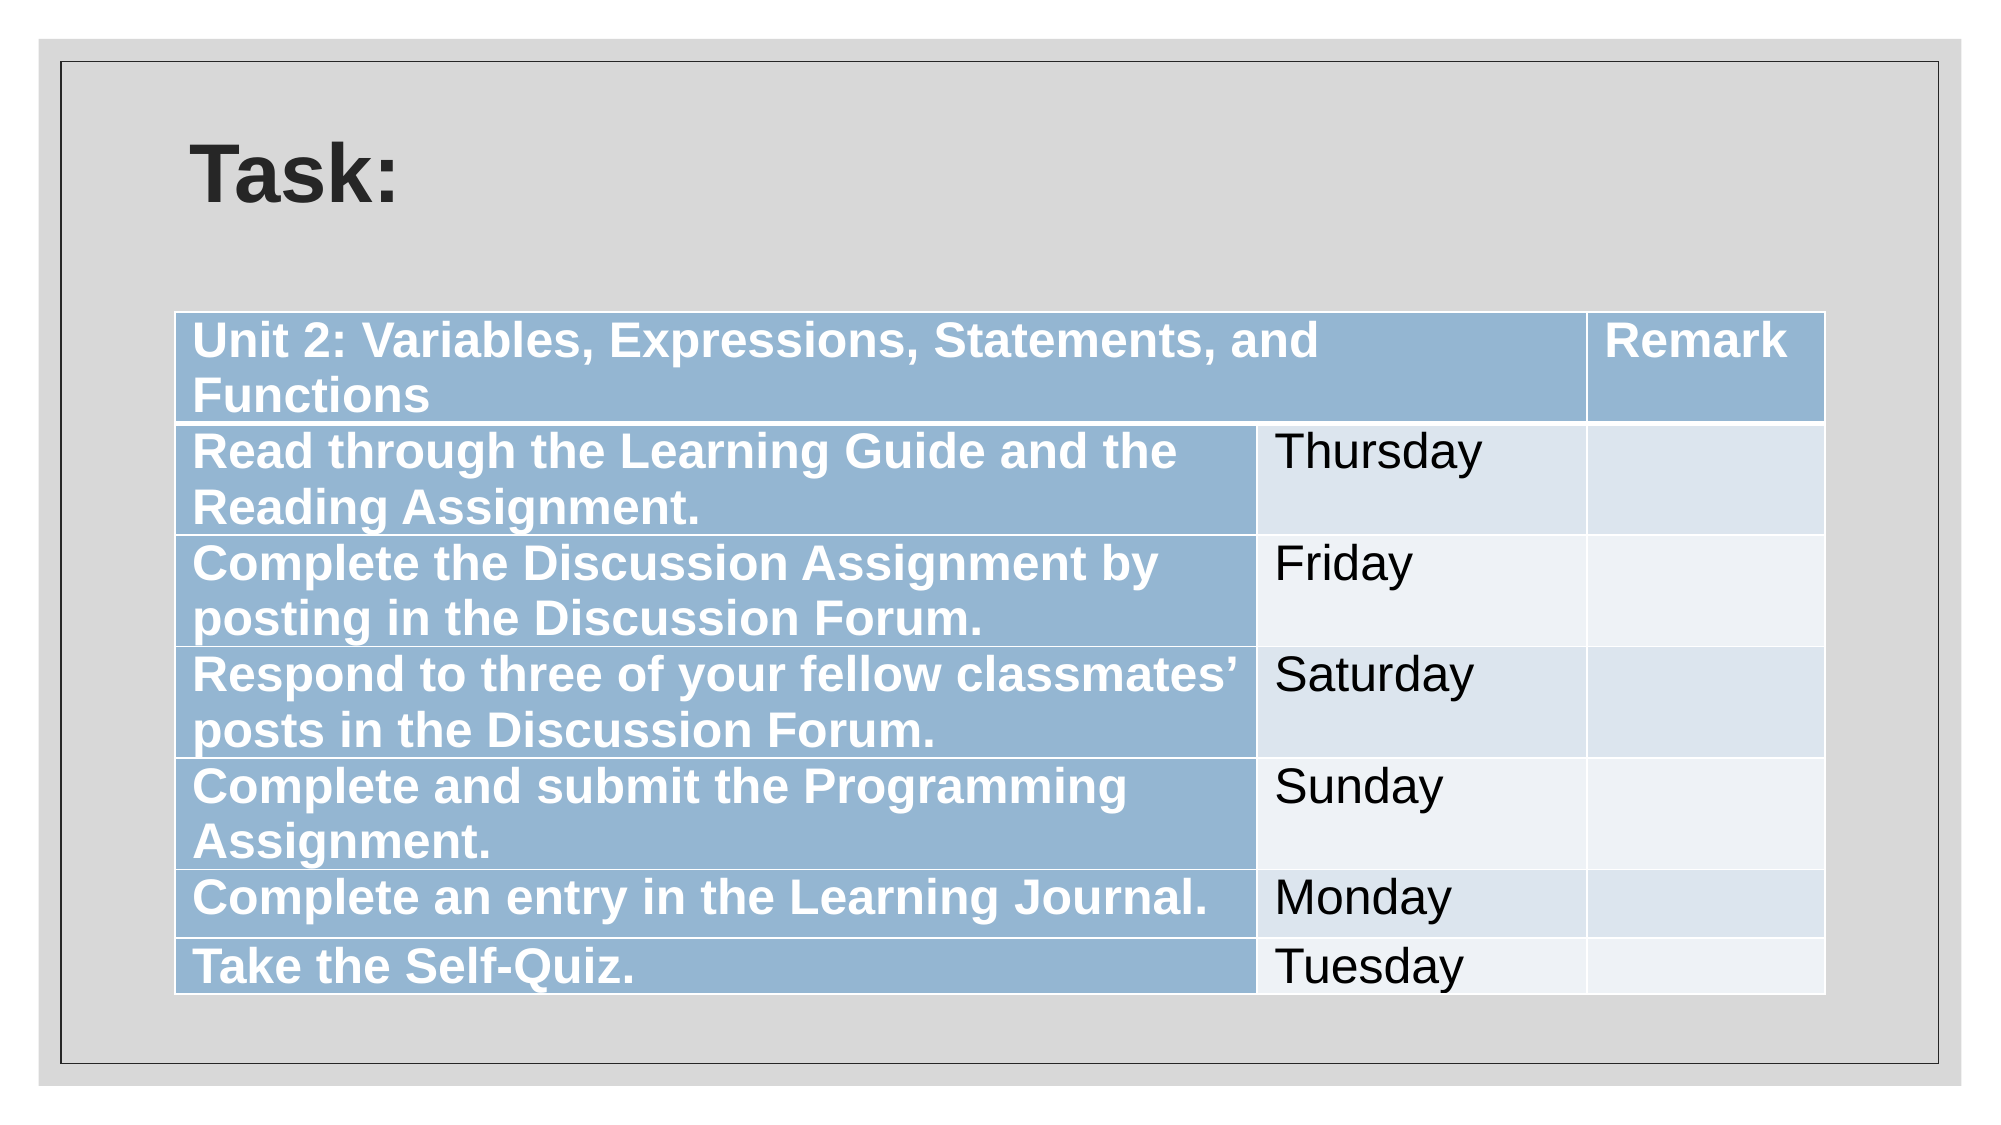

# Task:
| Unit 2: Variables, Expressions, Statements, and Functions |  | Remark |
| --- | --- | --- |
| Read through the Learning Guide and the Reading Assignment. | Thursday |  |
| Complete the Discussion Assignment by posting in the Discussion Forum. | Friday |  |
| Respond to three of your fellow classmates’ posts in the Discussion Forum. | Saturday |  |
| Complete and submit the Programming Assignment. | Sunday |  |
| Complete an entry in the Learning Journal. | Monday |  |
| Take the Self-Quiz. | Tuesday |  |